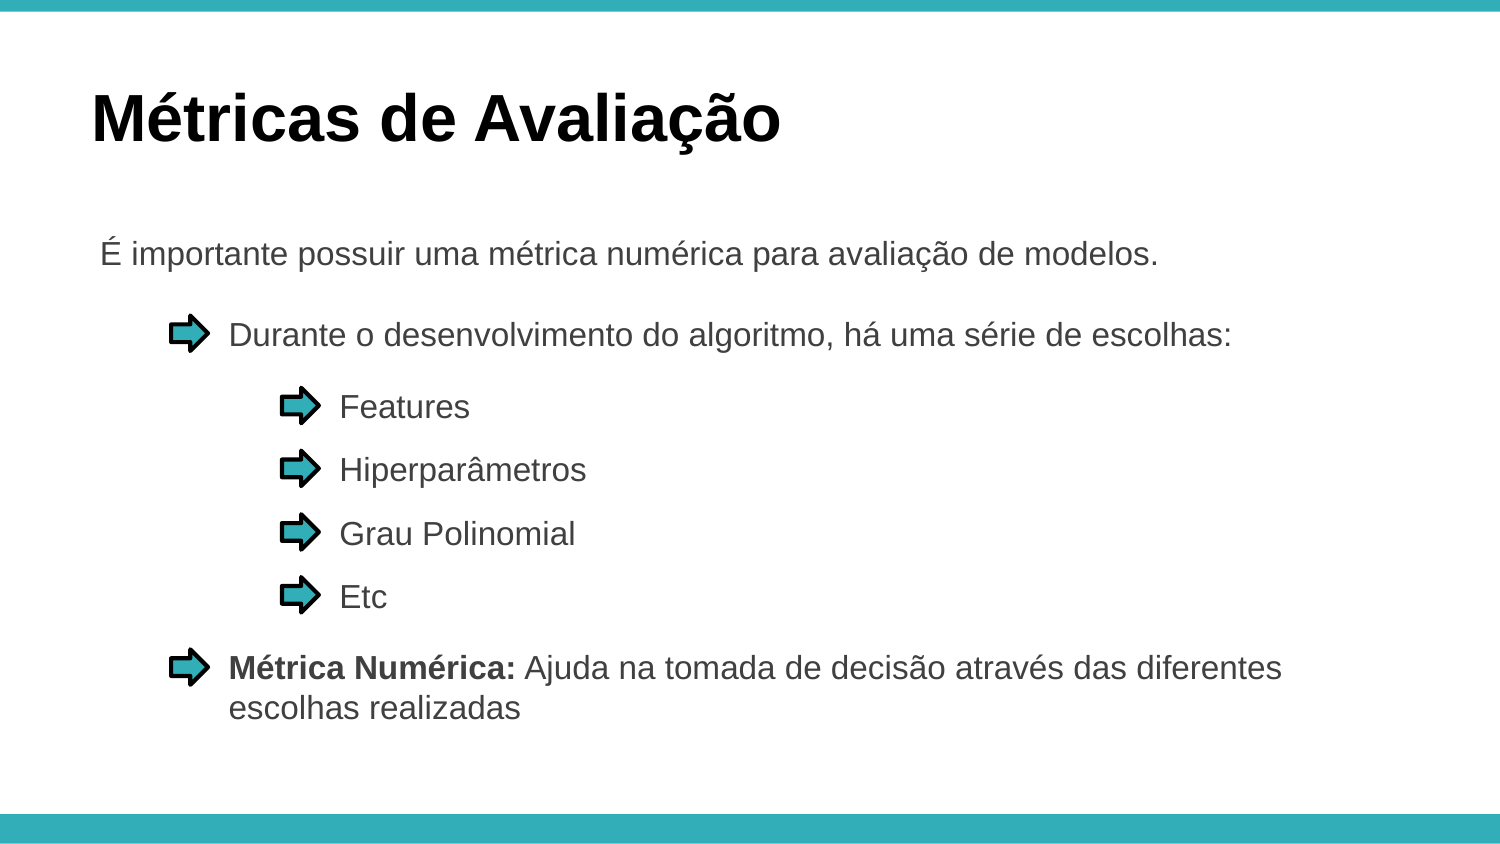

Métricas de Avaliação
É importante possuir uma métrica numérica para avaliação de modelos.
Durante o desenvolvimento do algoritmo, há uma série de escolhas:

Features

Hiperparâmetros

Grau Polinomial

Etc

Métrica Numérica: Ajuda na tomada de decisão através das diferentes escolhas realizadas